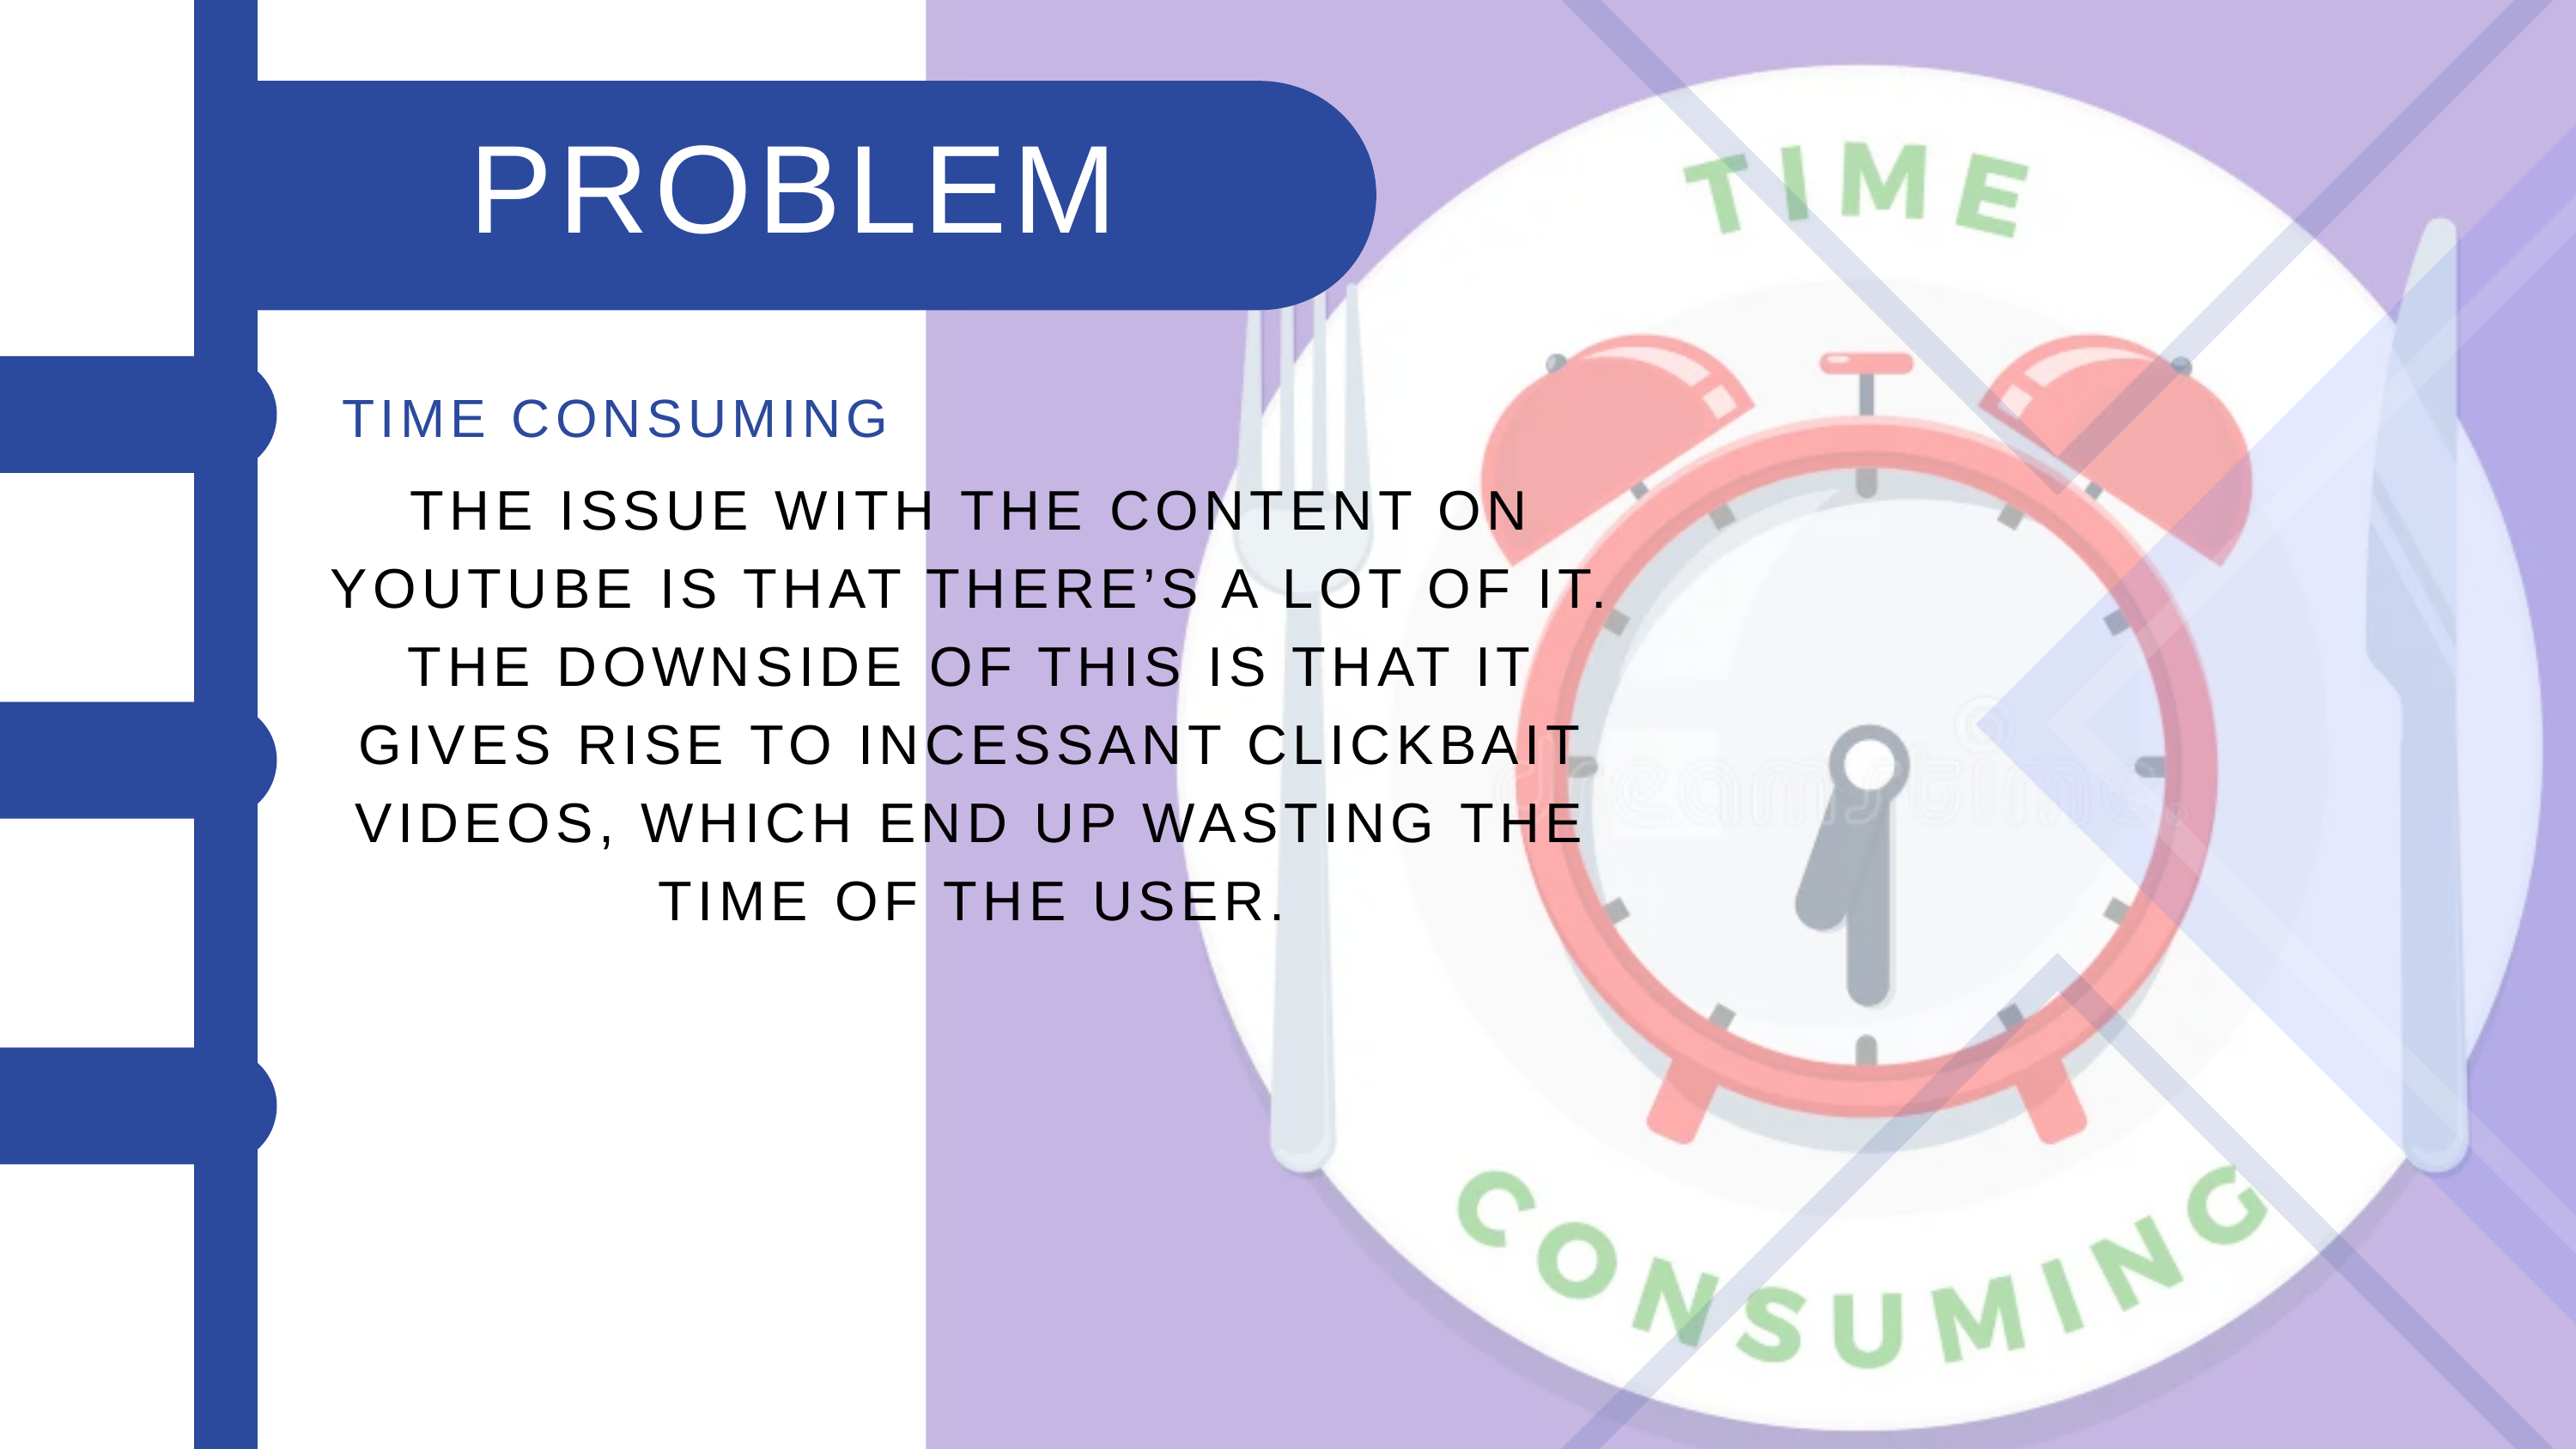

PROBLEM

TIME CONSUMING
THE ISSUE WITH THE CONTENT ON YOUTUBE IS THAT THERE’S A LOT OF IT. THE DOWNSIDE OF THIS IS THAT IT GIVES RISE TO INCESSANT CLICKBAIT VIDEOS, WHICH END UP WASTING THE TIME OF THE USER.